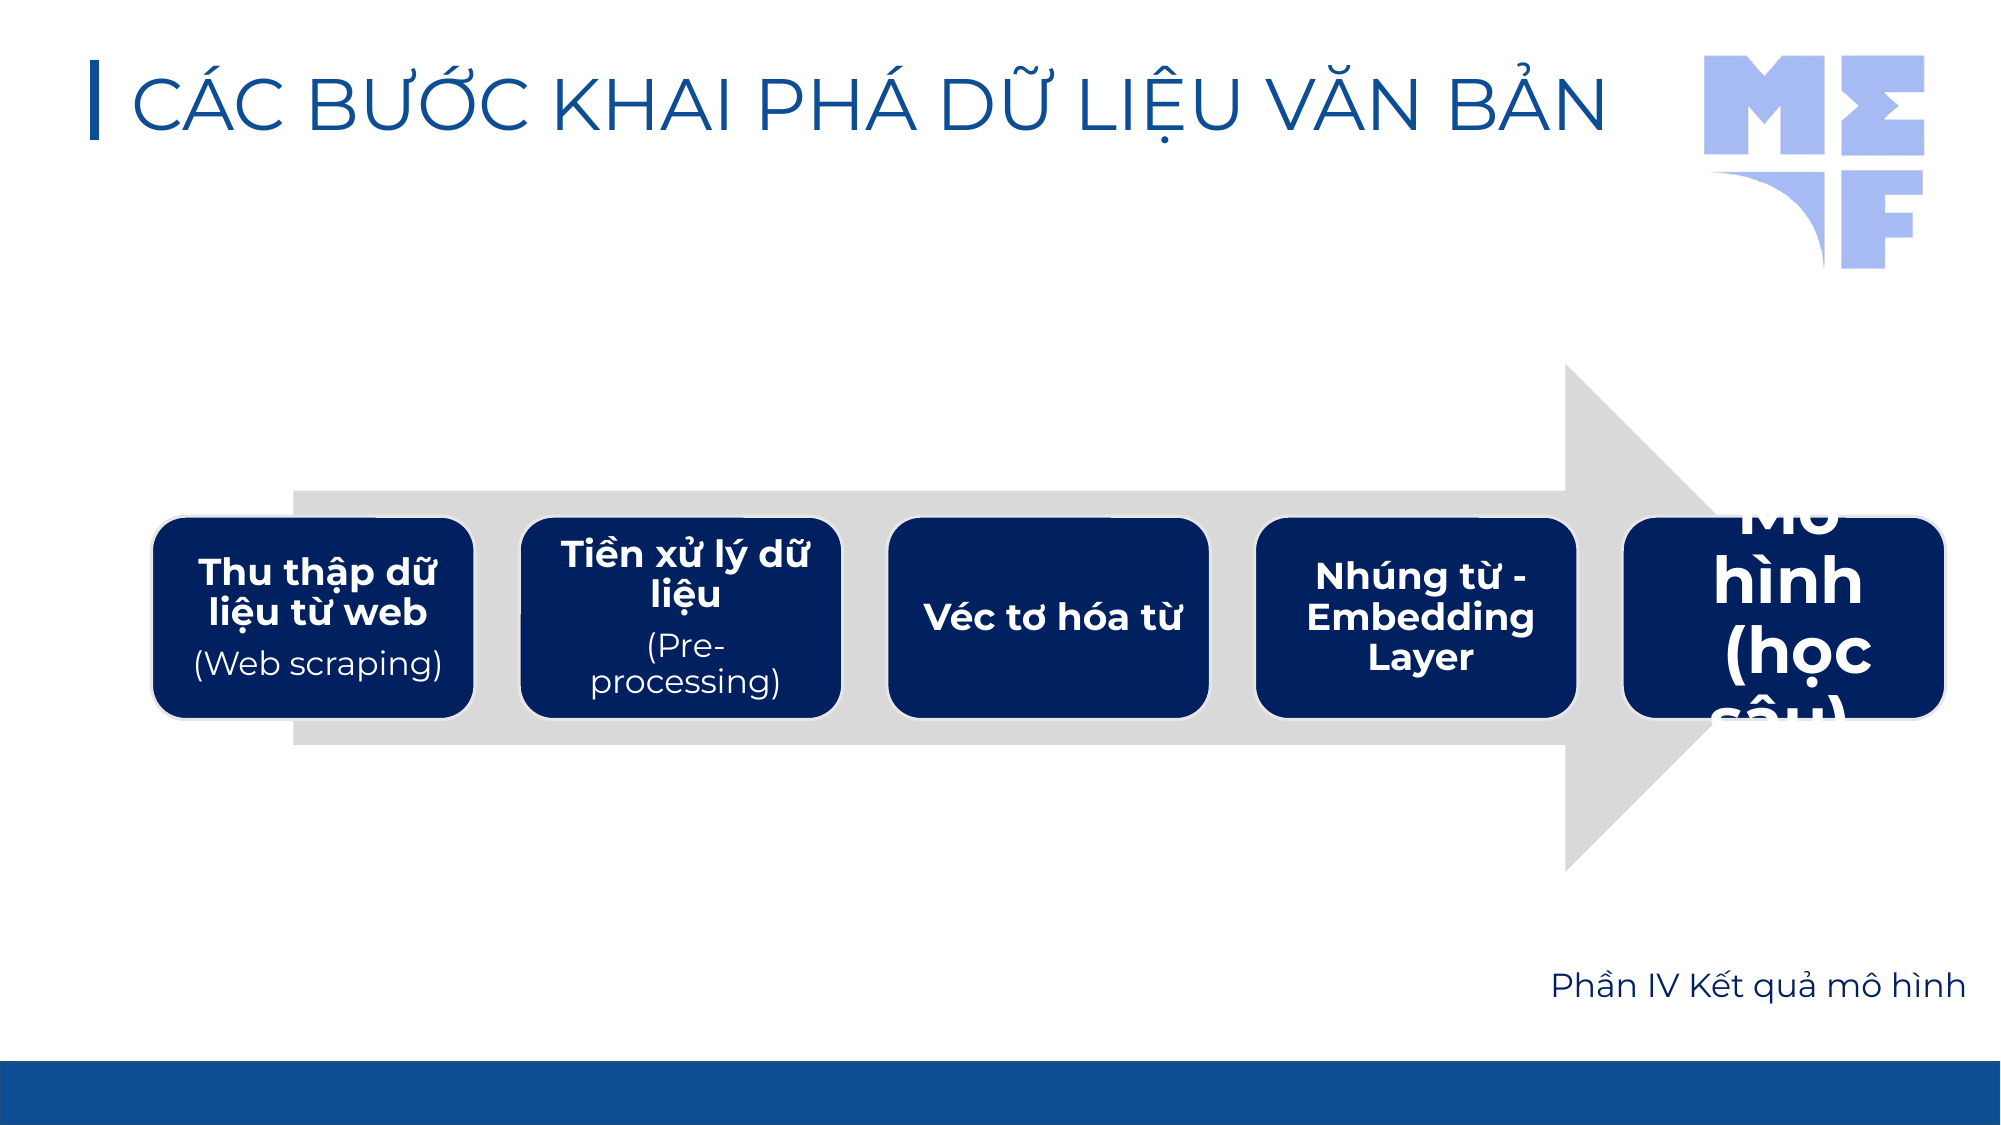

# CÁC BƯỚC KHAI PHÁ DỮ LIỆU VĂN BẢN
Thu thập dữ liệu từ web
(Web scraping)
Tiền xử lý dữ liệu
(Pre-processing)
Véc tơ hóa từ
Nhúng từ - Embedding Layer
Mô hình
 (học sâu)
Phần IV Kết quả mô hình